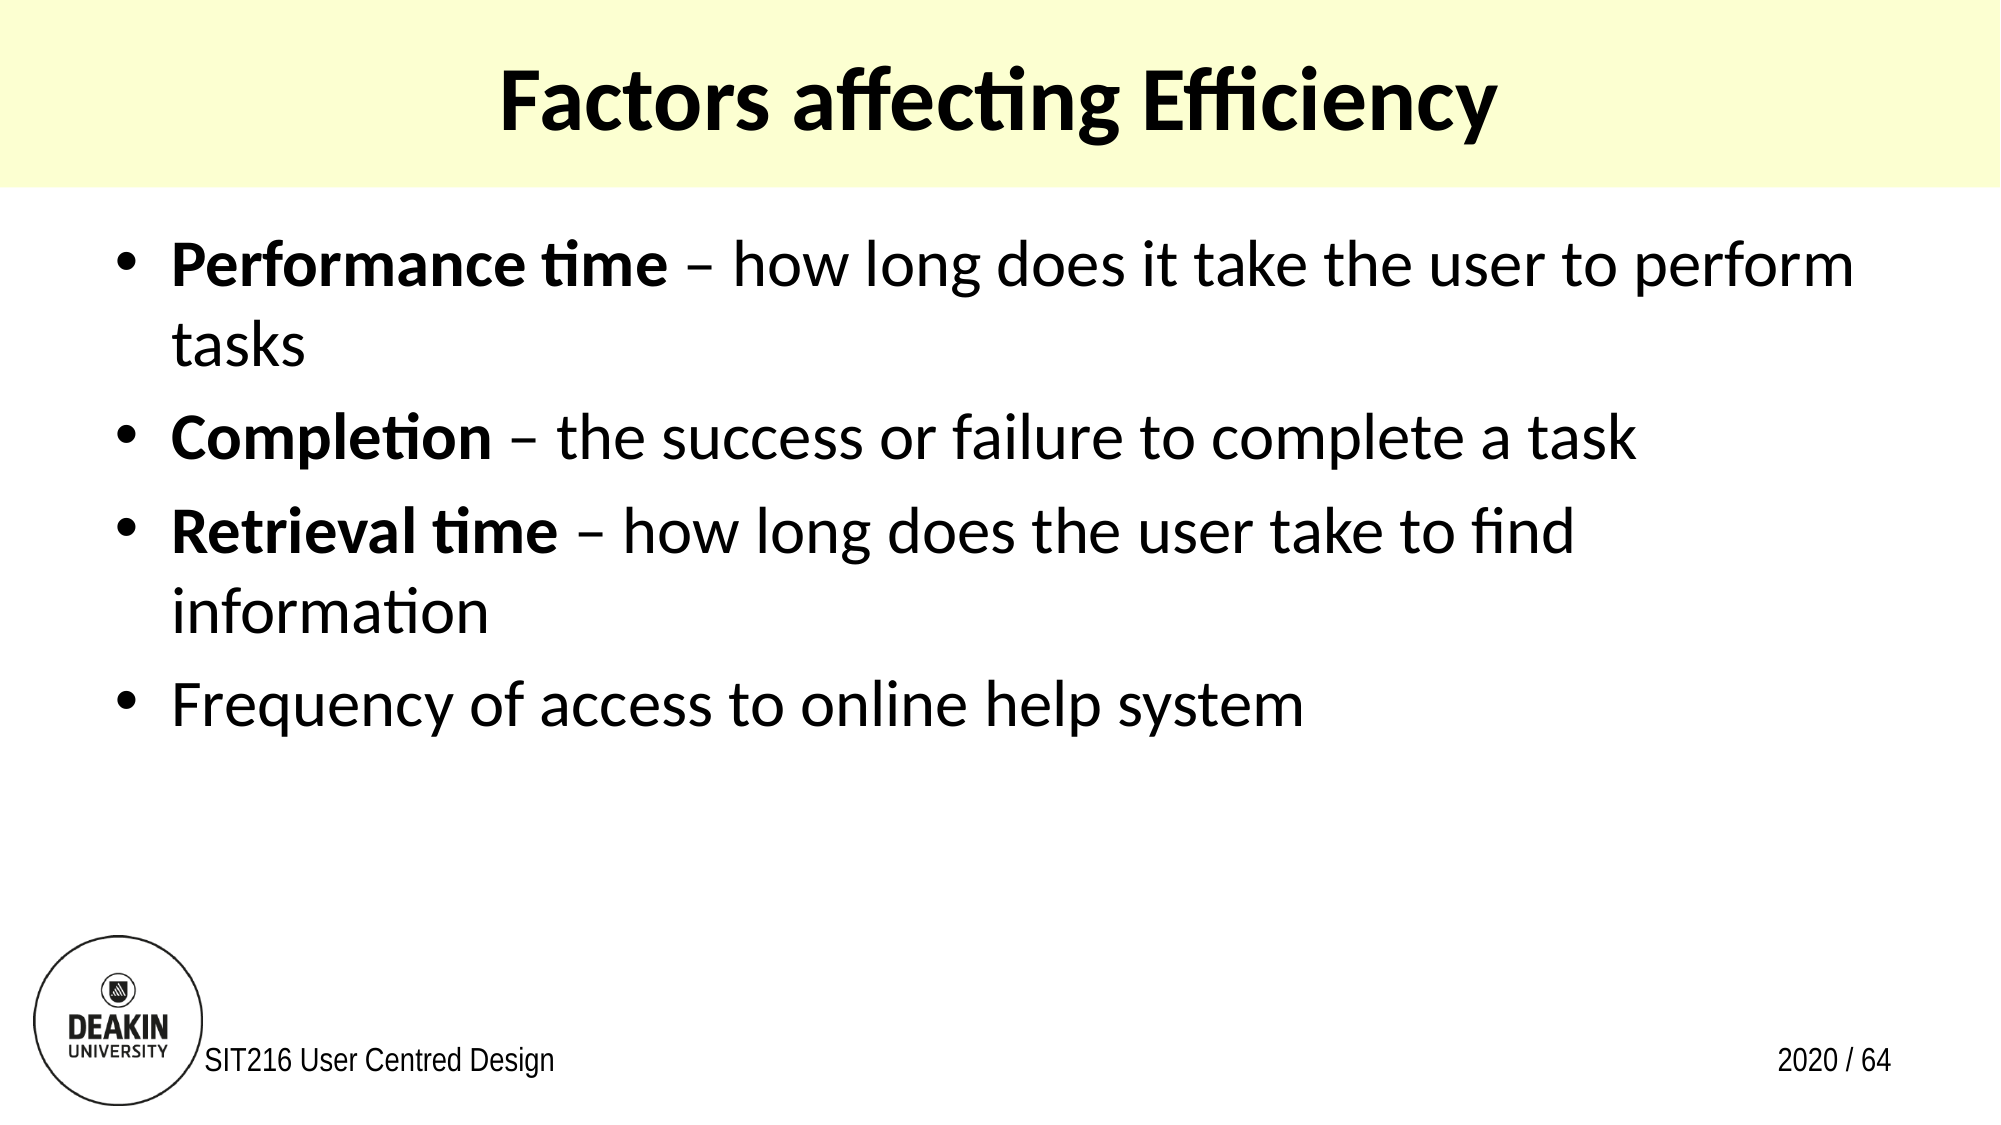

# Factors affecting Efficiency
Performance time – how long does it take the user to perform tasks
Completion – the success or failure to complete a task
Retrieval time – how long does the user take to find information
Frequency of access to online help system